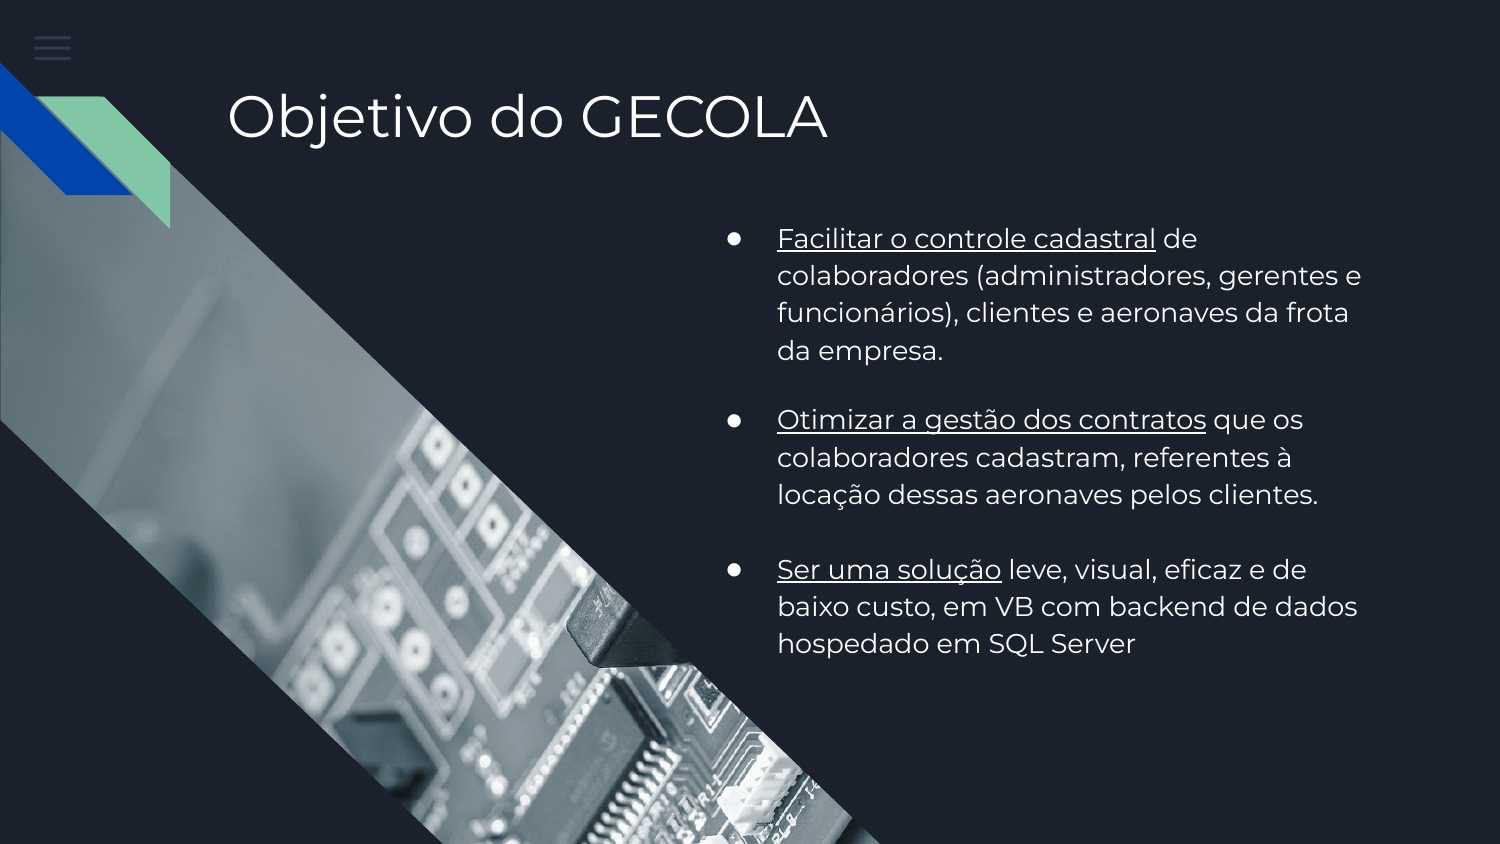

# Objetivo do GECOLA
Facilitar o controle cadastral de colaboradores (administradores, gerentes e funcionários), clientes e aeronaves da frota da empresa.
Otimizar a gestão dos contratos que os colaboradores cadastram, referentes à locação dessas aeronaves pelos clientes.
Ser uma solução leve, visual, eficaz e de baixo custo, em VB com backend de dados hospedado em SQL Server